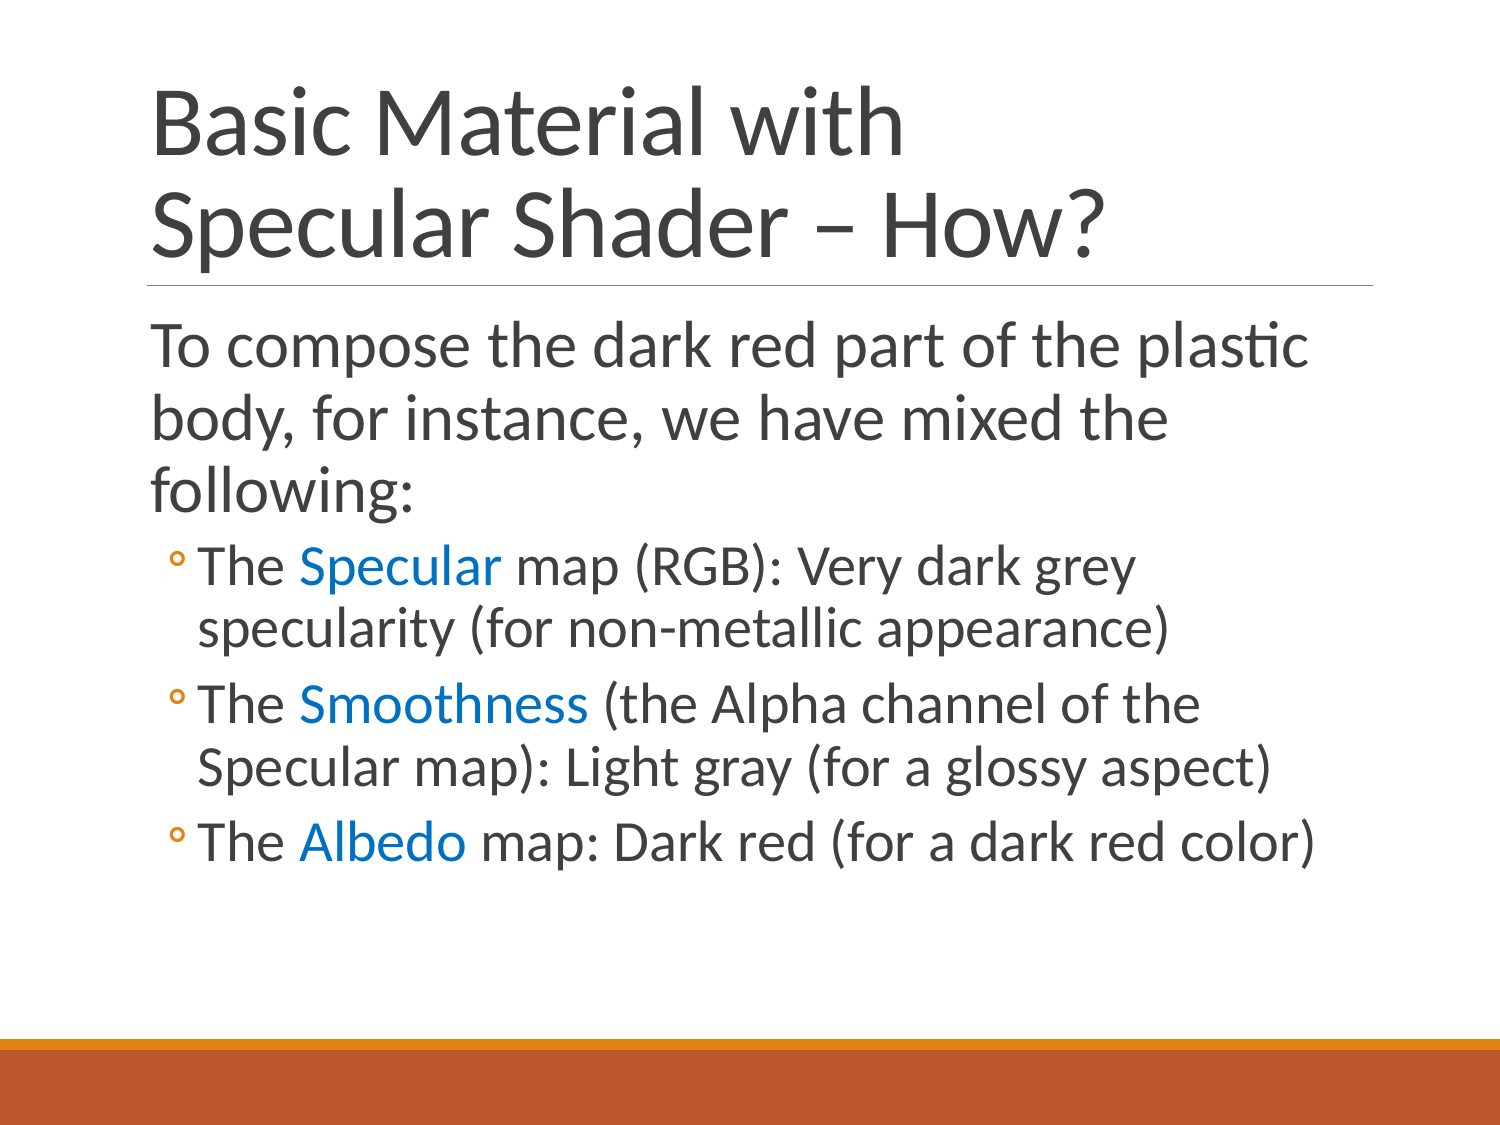

# Basic Material with Specular Shader – How?
To compose the dark red part of the plastic body, for instance, we have mixed the following:
The Specular map (RGB): Very dark grey specularity (for non-metallic appearance)
The Smoothness (the Alpha channel of the Specular map): Light gray (for a glossy aspect)
The Albedo map: Dark red (for a dark red color)